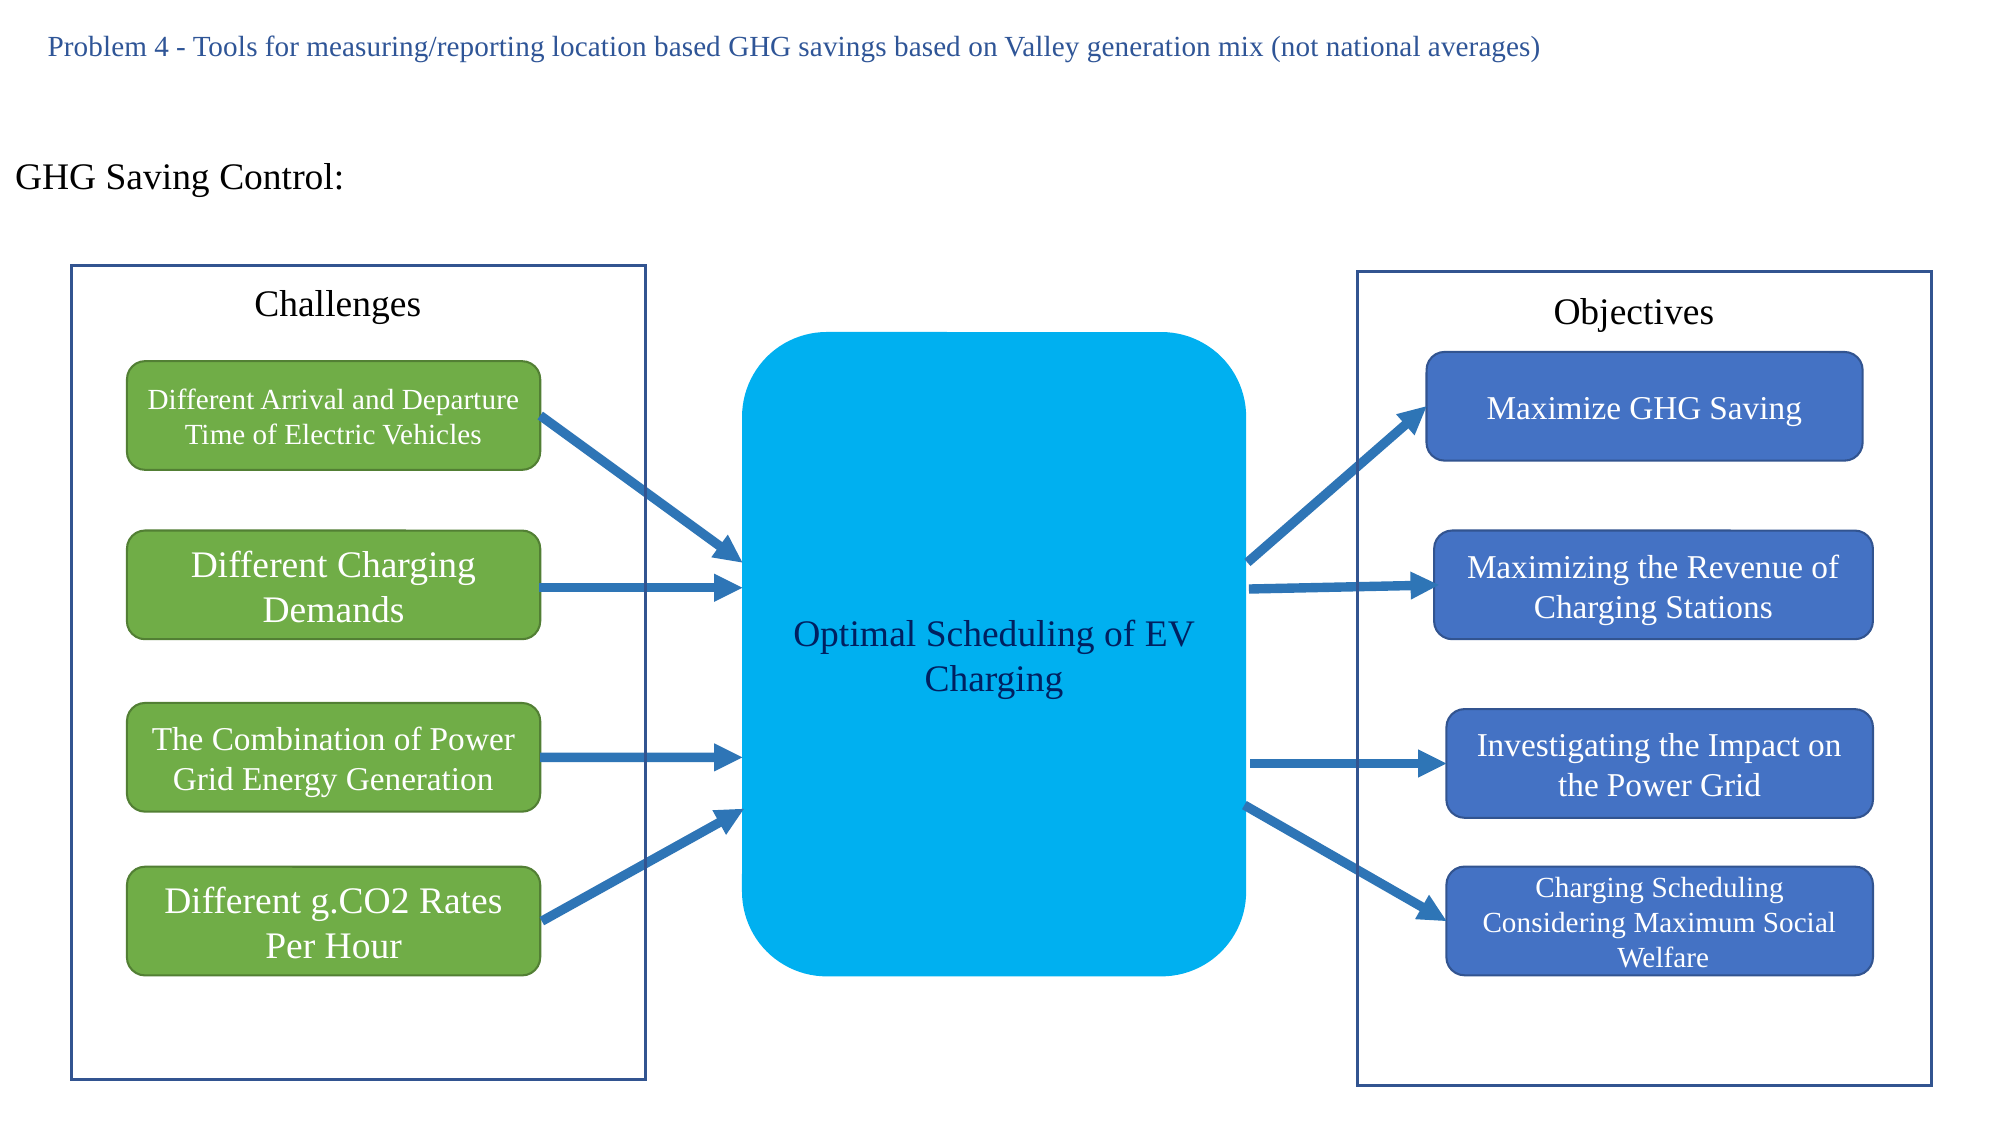

Problem 4 - Tools for measuring/reporting location based GHG savings based on Valley generation mix (not national averages)
GHG Saving Control:

Challenges

Objectives
Optimal Scheduling of EV Charging
Maximize GHG Saving
Different Arrival and Departure Time of Electric Vehicles
Different Charging Demands
Maximizing the Revenue of Charging Stations
The Combination of Power Grid Energy Generation
Investigating the Impact on the Power Grid
Charging Scheduling Considering Maximum Social Welfare
Different g.CO2 Rates Per Hour